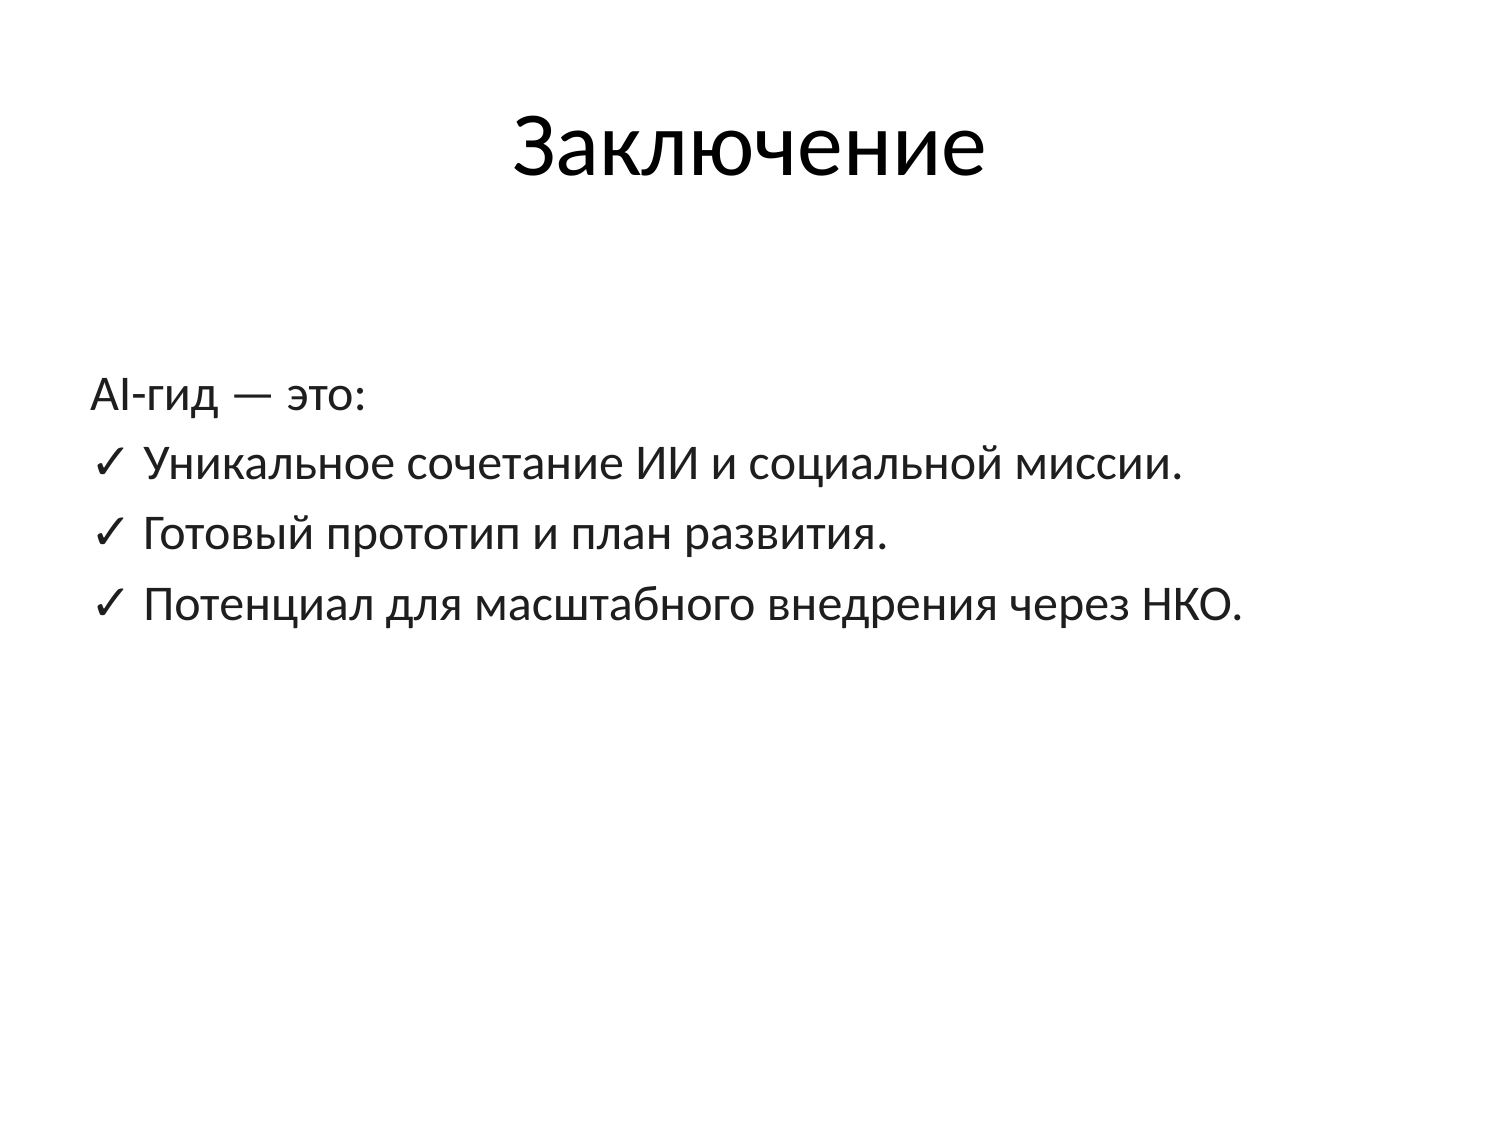

# Заключение

AI-гид — это:
✓ Уникальное сочетание ИИ и социальной миссии.
✓ Готовый прототип и план развития.
✓ Потенциал для масштабного внедрения через НКО.